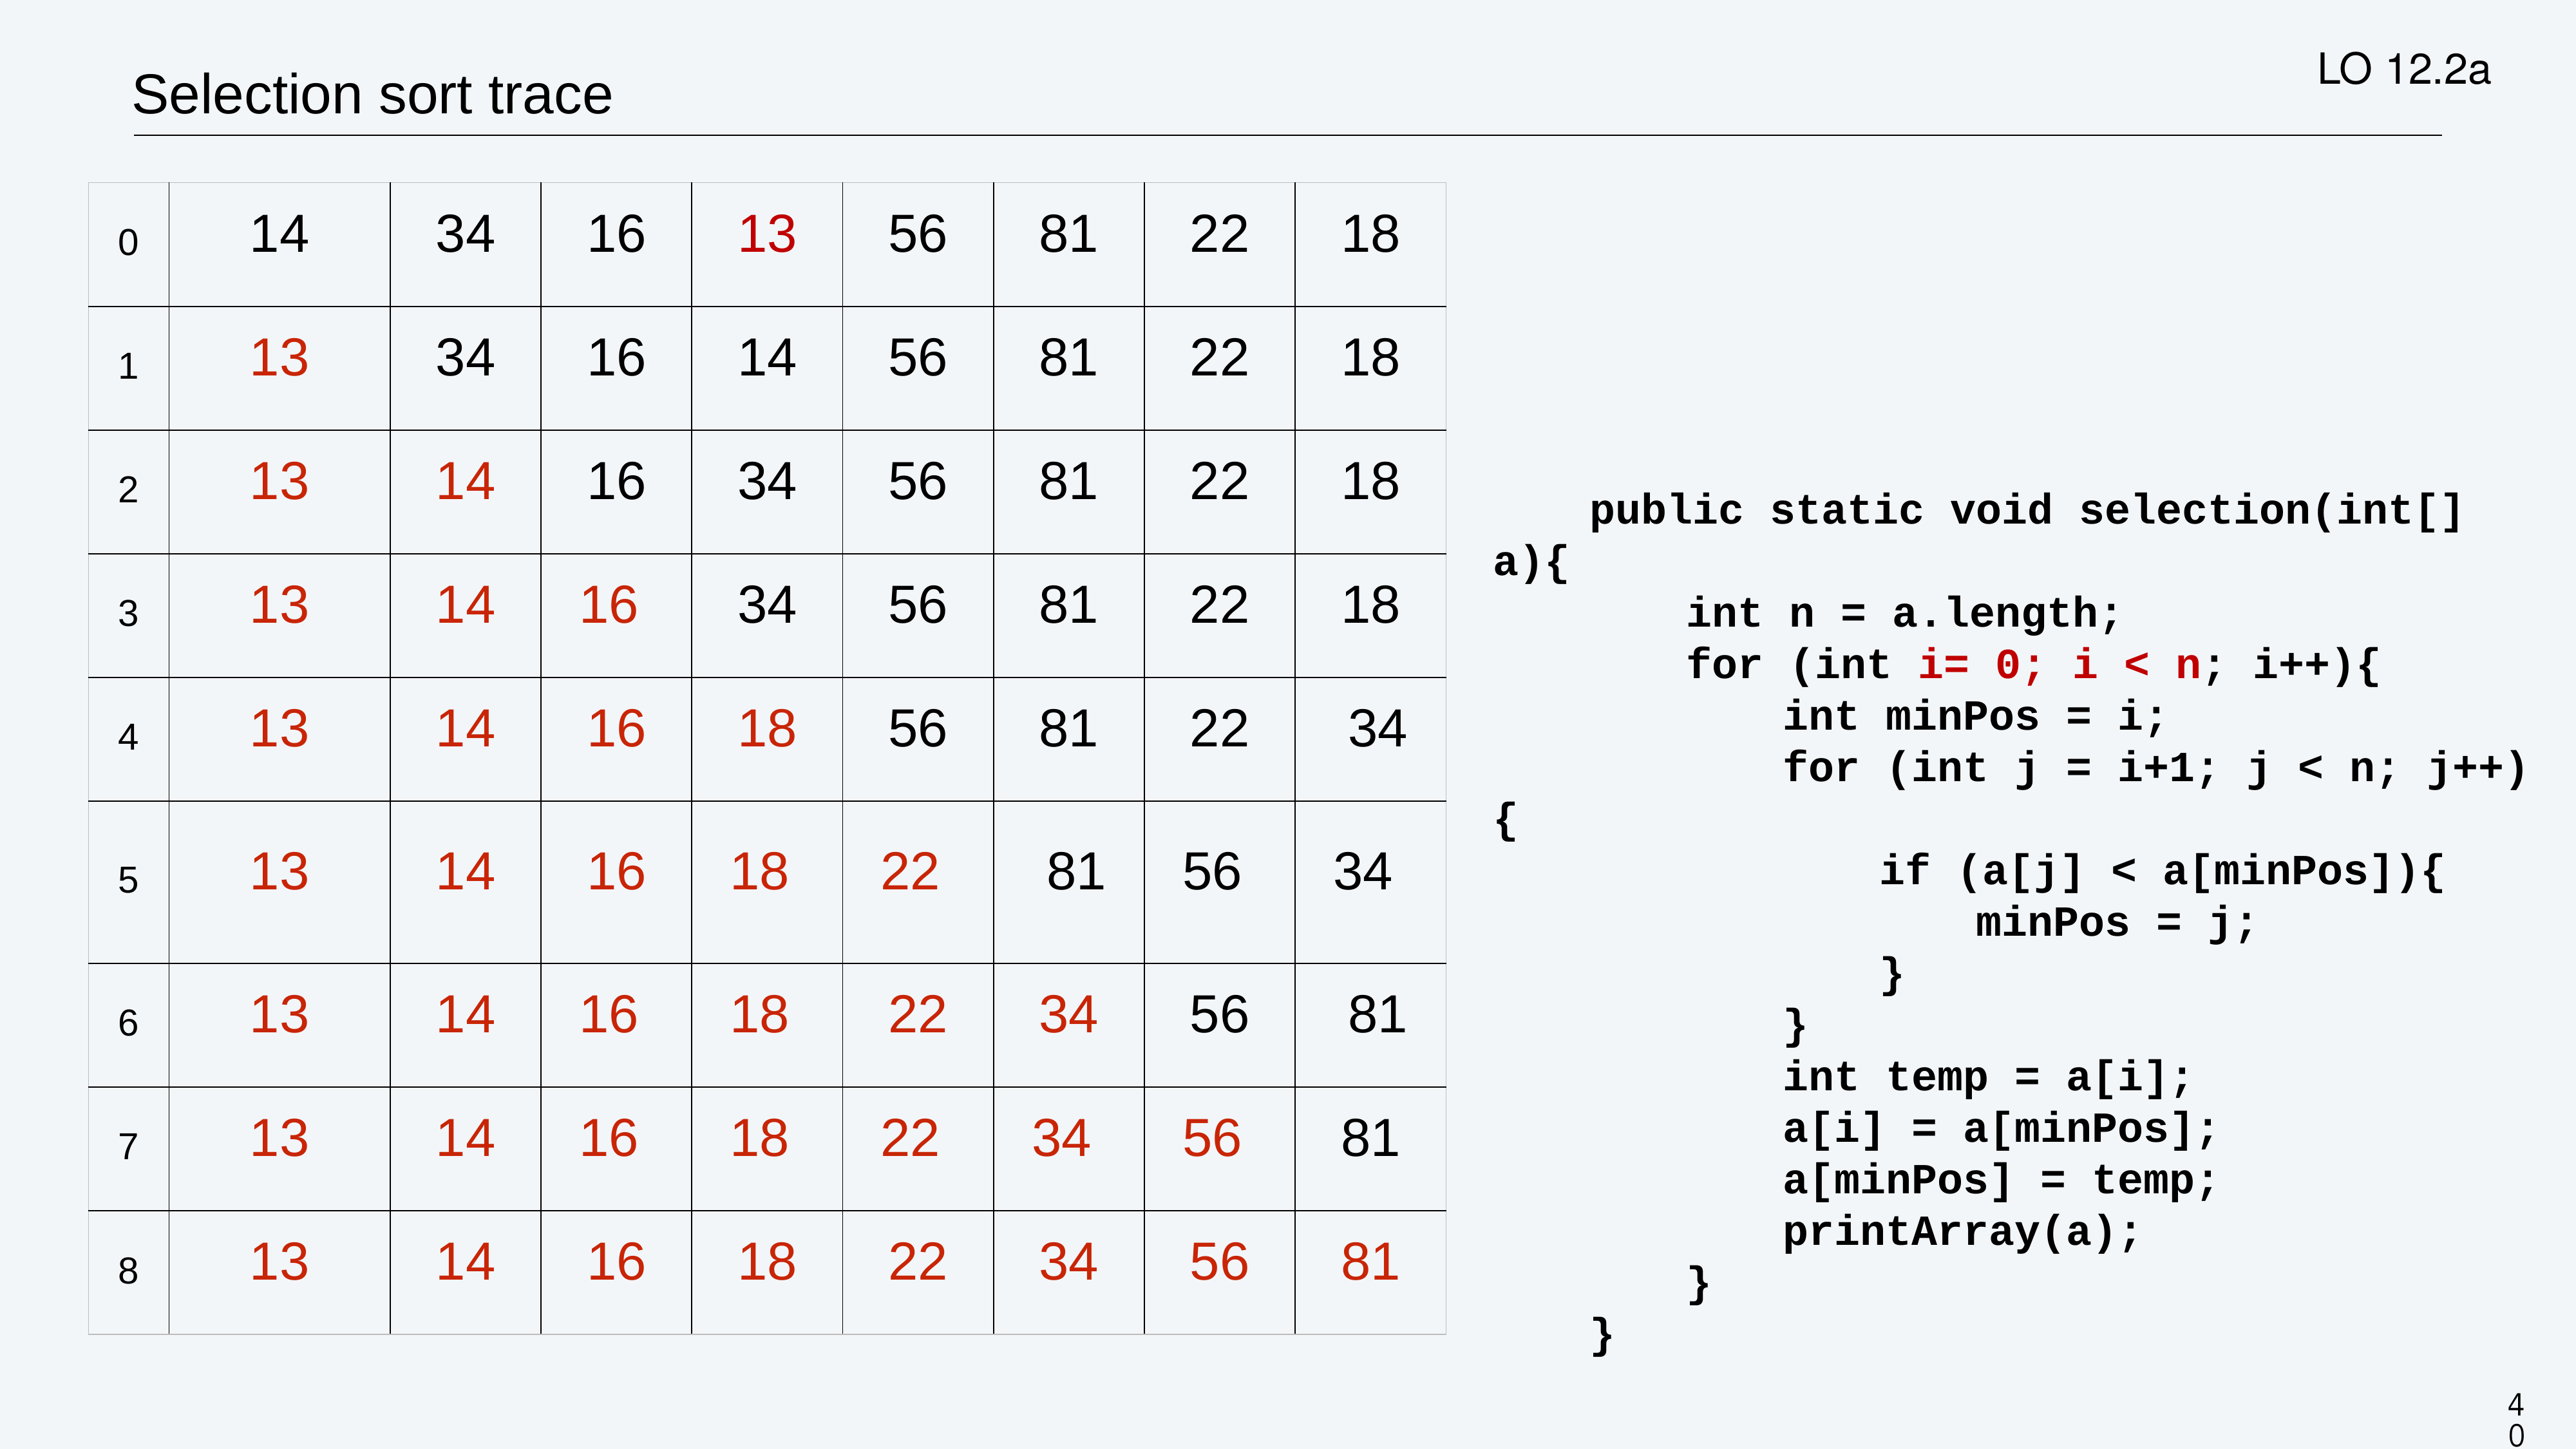

LO 12.2a
# Selection sort trace
| 0 | 14 | 34 | 16 | 13 | 56 | 81 | 22 | 18 |
| --- | --- | --- | --- | --- | --- | --- | --- | --- |
| 1 | 13 | 34 | 16 | 14 | 56 | 81 | 22 | 18 |
| 2 | 13 | 14 | 16 | 34 | 56 | 81 | 22 | 18 |
| 3 | 13 | 14 | 16 | 34 | 56 | 81 | 22 | 18 |
| 4 | 13 | 14 | 16 | 18 | 56 | 81 | 22 | 34 |
| 5 | 13 | 14 | 16 | 18 | 22 | 81 | 56 | 34 |
| 6 | 13 | 14 | 16 | 18 | 22 | 34 | 56 | 81 |
| 7 | 13 | 14 | 16 | 18 | 22 | 34 | 56 | 81 |
| 8 | 13 | 14 | 16 | 18 | 22 | 34 | 56 | 81 |
	public static void selection(int[] a){
		int n = a.length;
		for (int i= 0; i < n; i++){
			int minPos = i;
			for (int j = i+1; j < n; j++){
				if (a[j] < a[minPos]){
					minPos = j;
				}
			}
			int temp = a[i];
			a[i] = a[minPos];
			a[minPos] = temp;
			printArray(a);
		}
	}
40